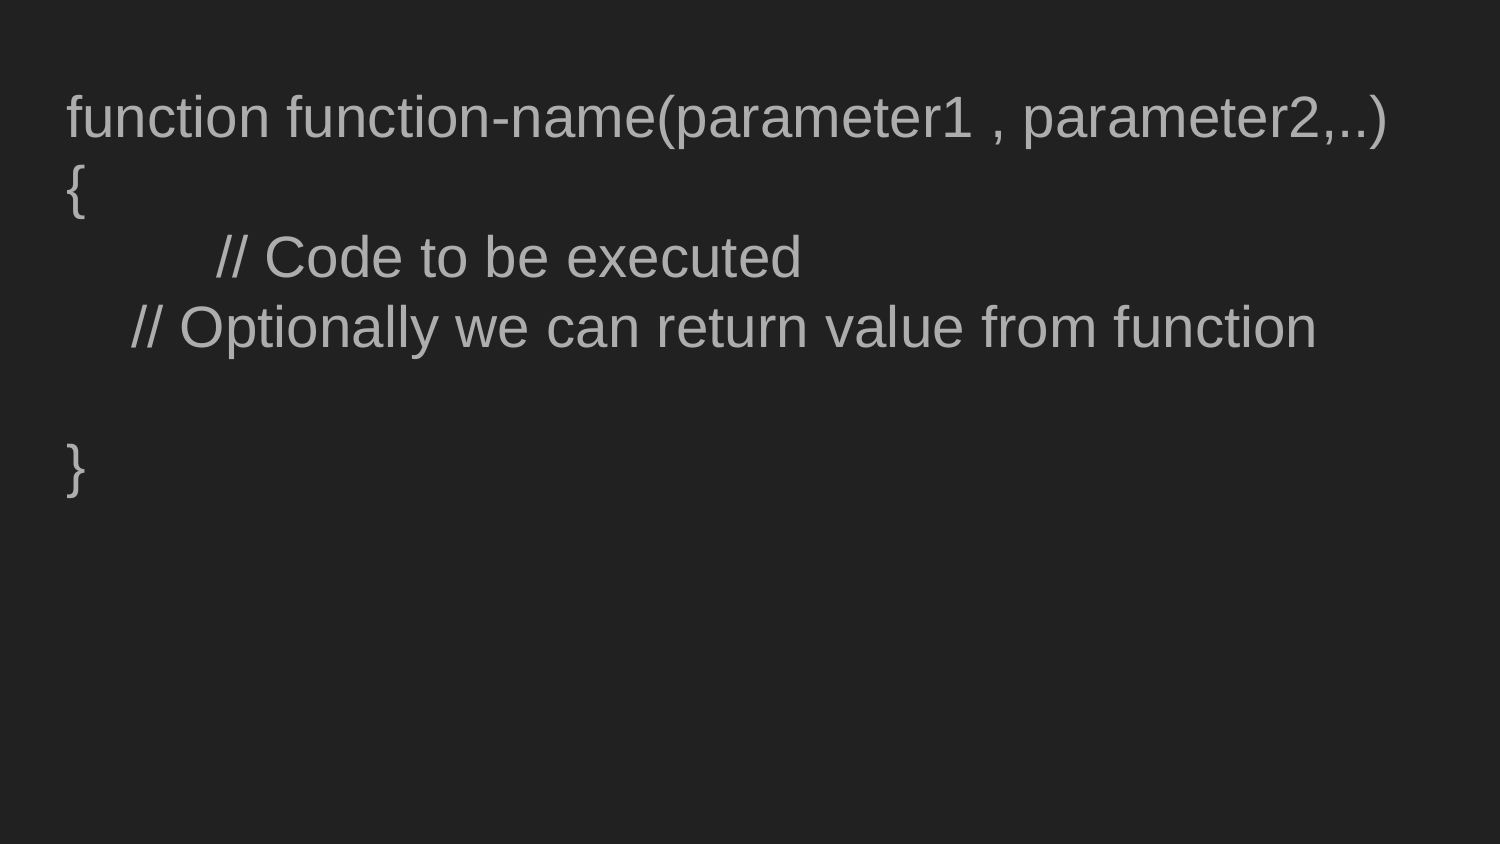

function function-name(parameter1 , parameter2,..)
{
	// Code to be executed
    // Optionally we can return value from function

}